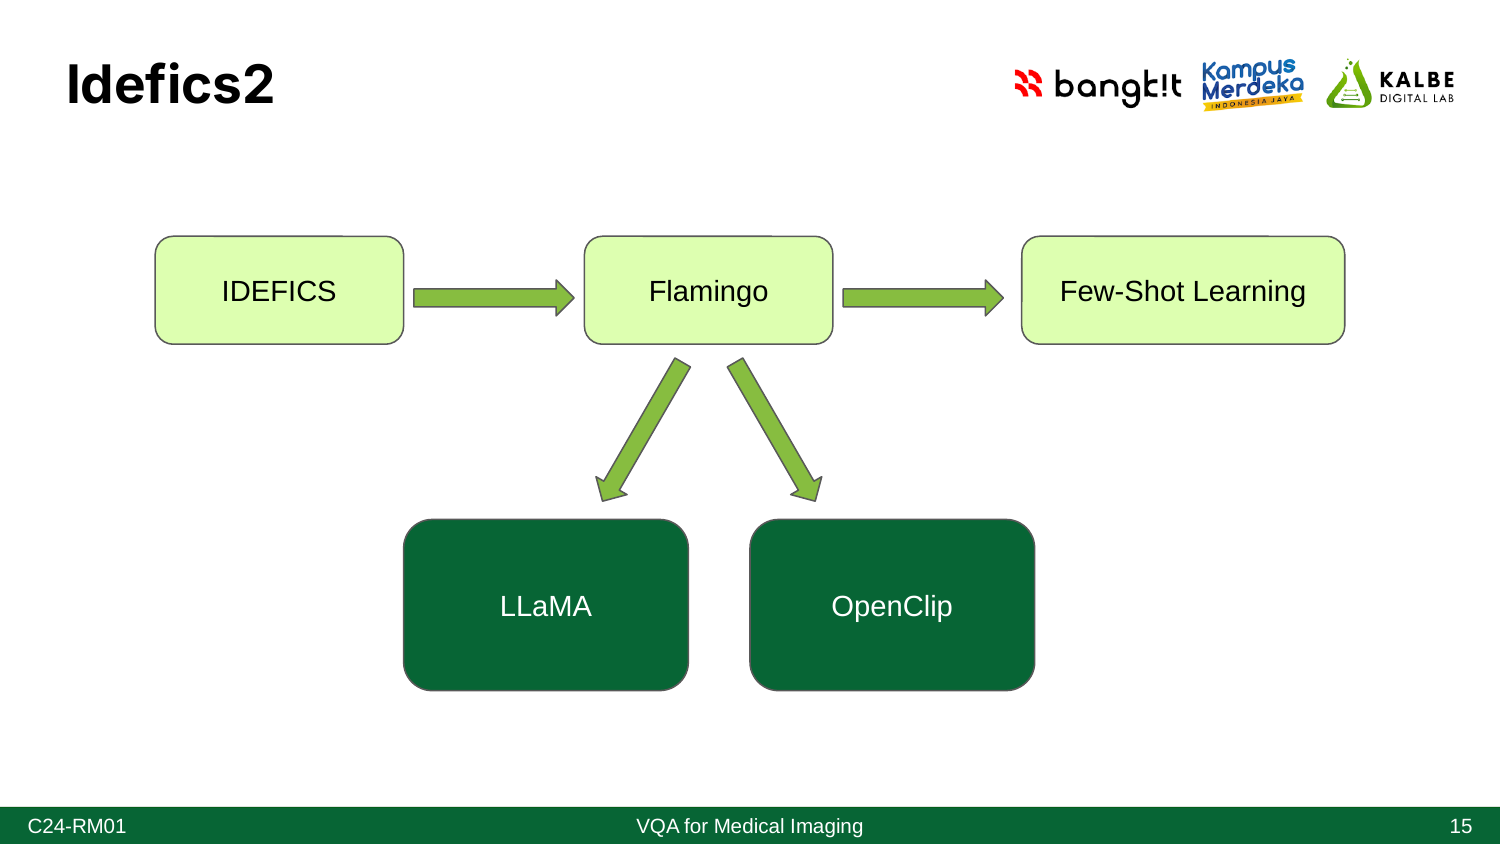

# Idefics2

IDEFICS
Flamingo
Few-Shot Learning

LLaMA
OpenClip
C24-RM01
VQA for Medical Imaging
15